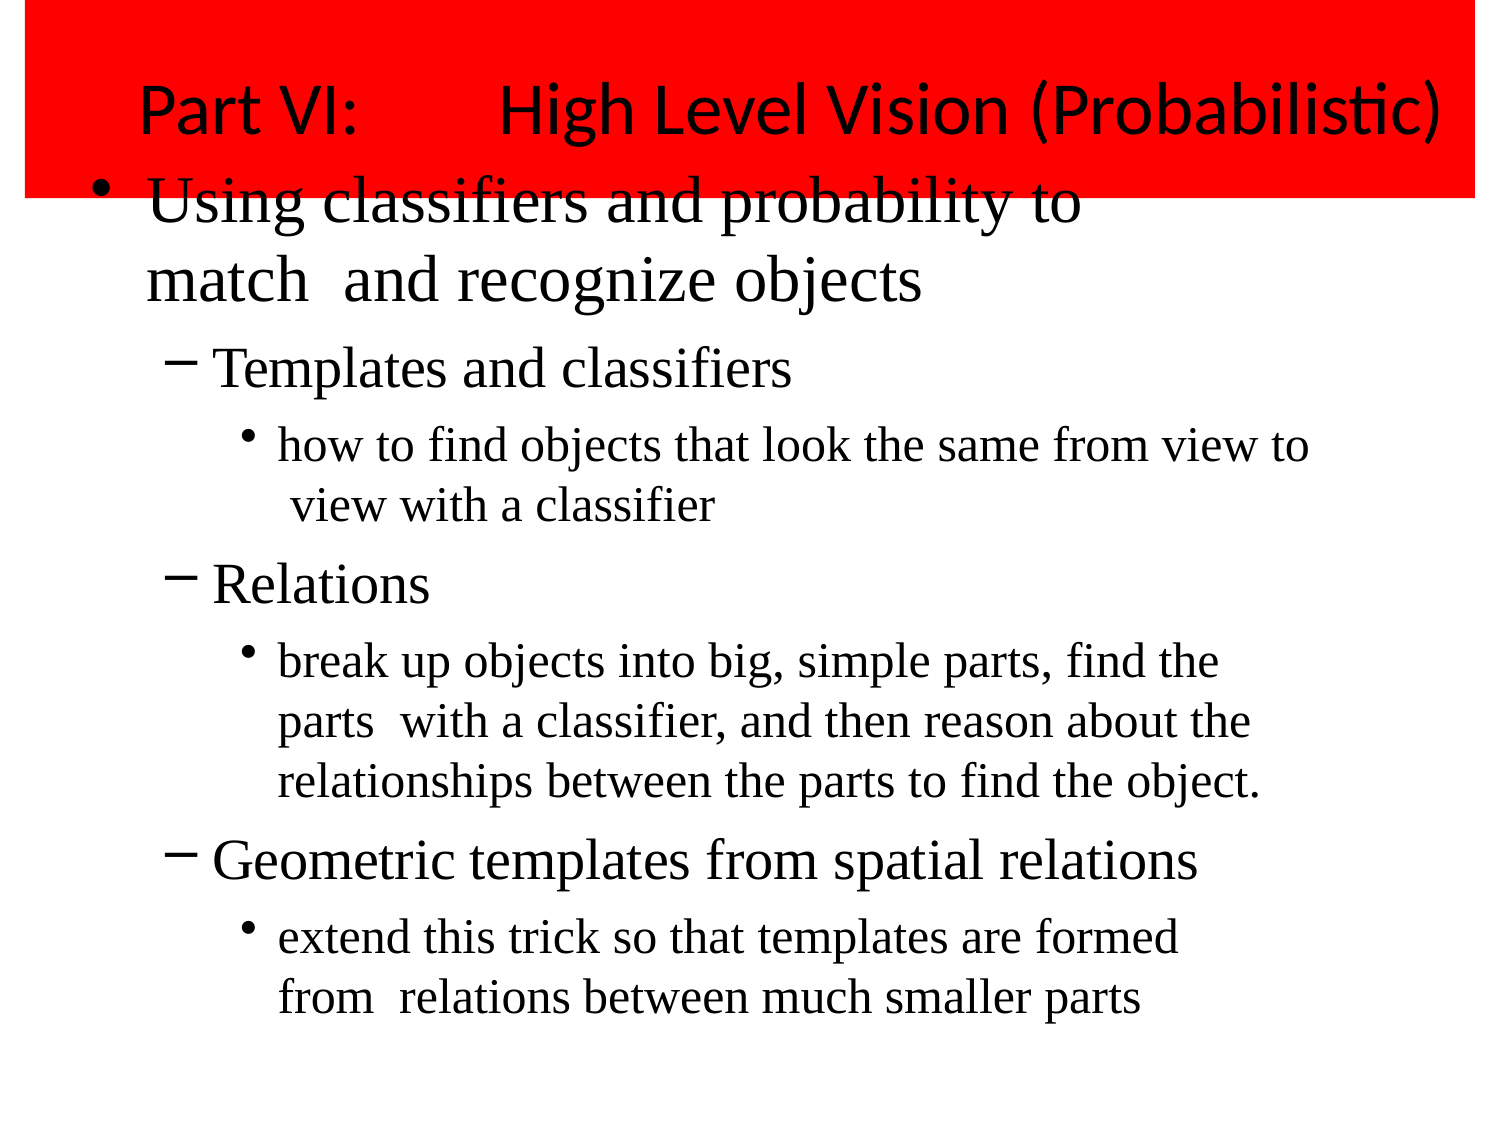

# Part VI:	High Level Vision (Probabilistic)
Using classifiers and probability to match  and recognize objects
Templates and classifiers
how to find objects that look the same from view to  view with a classifier
Relations
break up objects into big, simple parts, find the parts  with a classifier, and then reason about the  relationships between the parts to find the object.
Geometric templates from spatial relations
extend this trick so that templates are formed from  relations between much smaller parts